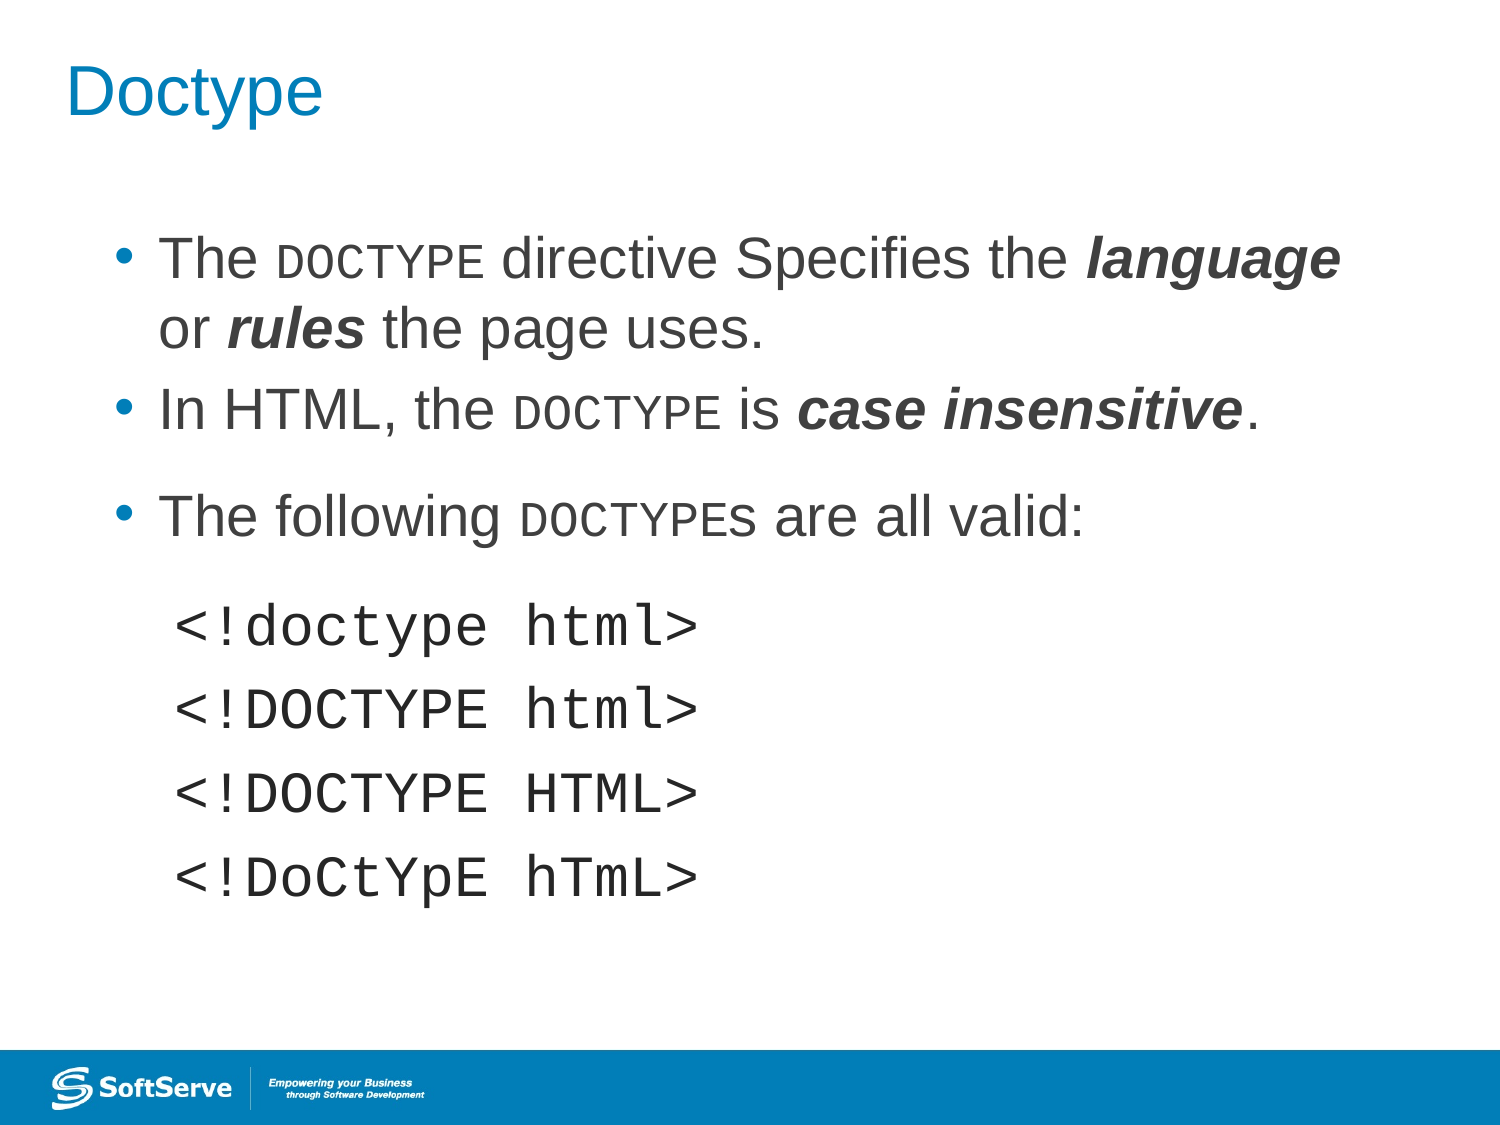

# Doctype
The DOCTYPE directive Specifies the language or rules the page uses.
In HTML, the DOCTYPE is case insensitive.
The following DOCTYPEs are all valid:
<!doctype html>
<!DOCTYPE html>
<!DOCTYPE HTML>
<!DoCtYpE hTmL>